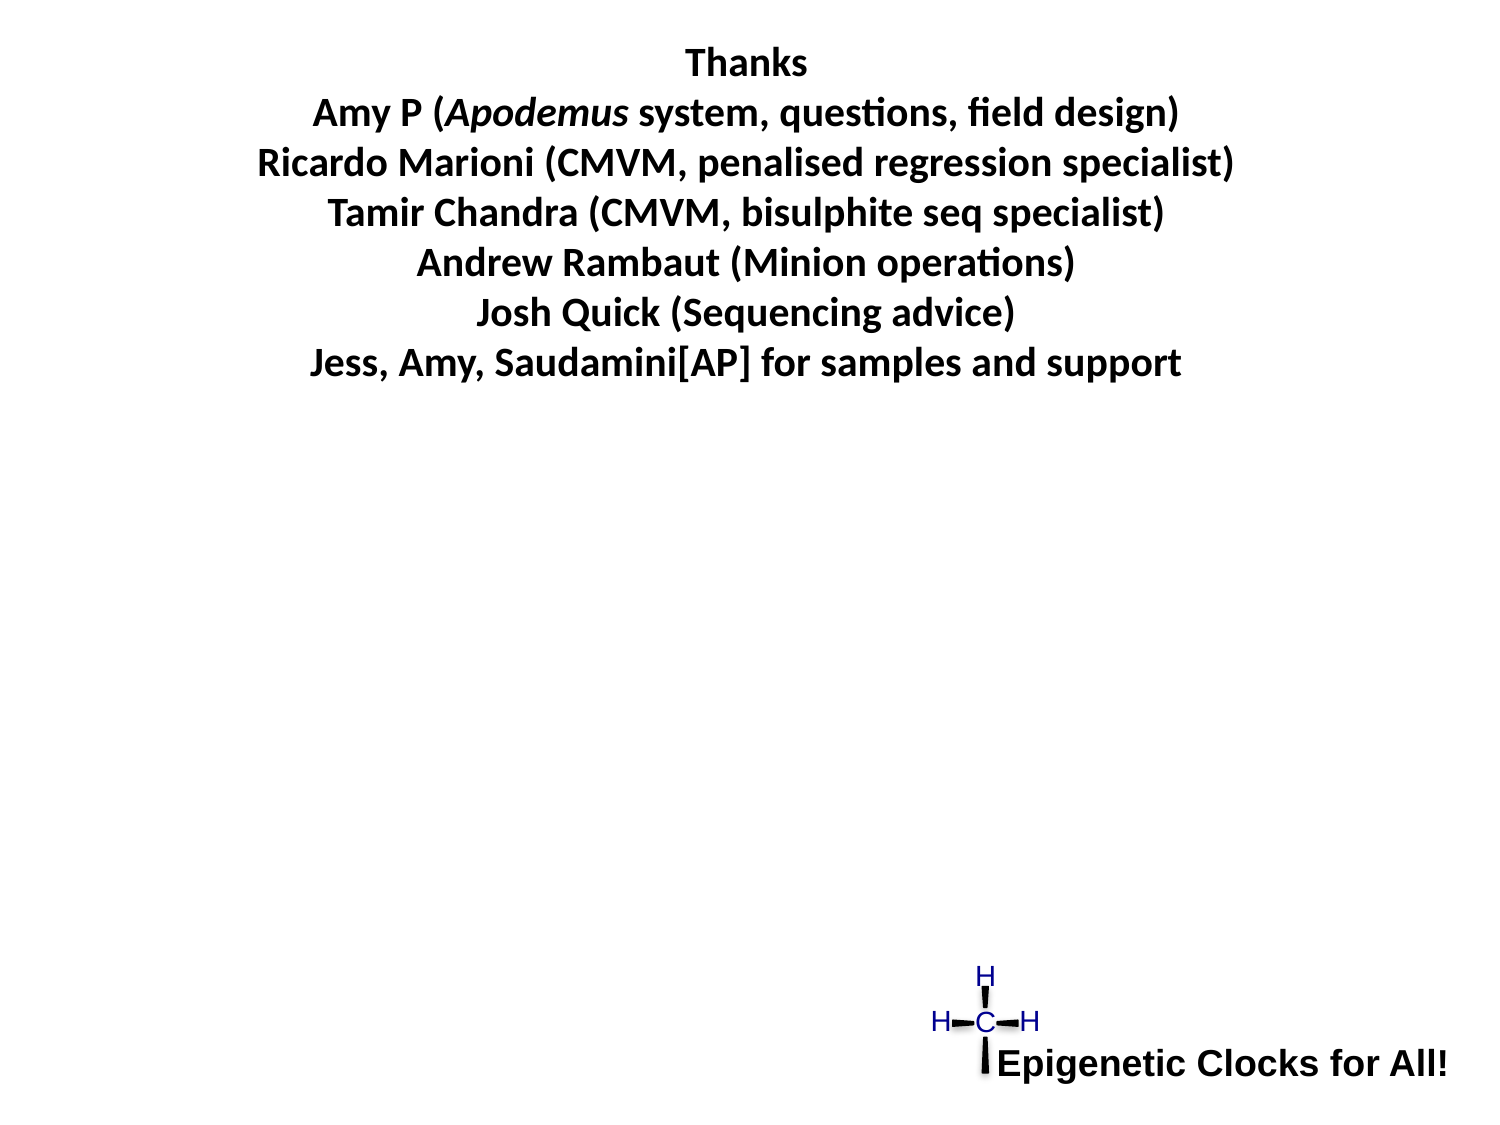

Thanks
Amy P (Apodemus system, questions, field design)
Ricardo Marioni (CMVM, penalised regression specialist)
Tamir Chandra (CMVM, bisulphite seq specialist)
Andrew Rambaut (Minion operations)
Josh Quick (Sequencing advice)
Jess, Amy, Saudamini[AP] for samples and support

H

H
H
C

Epigenetic Clocks for All!